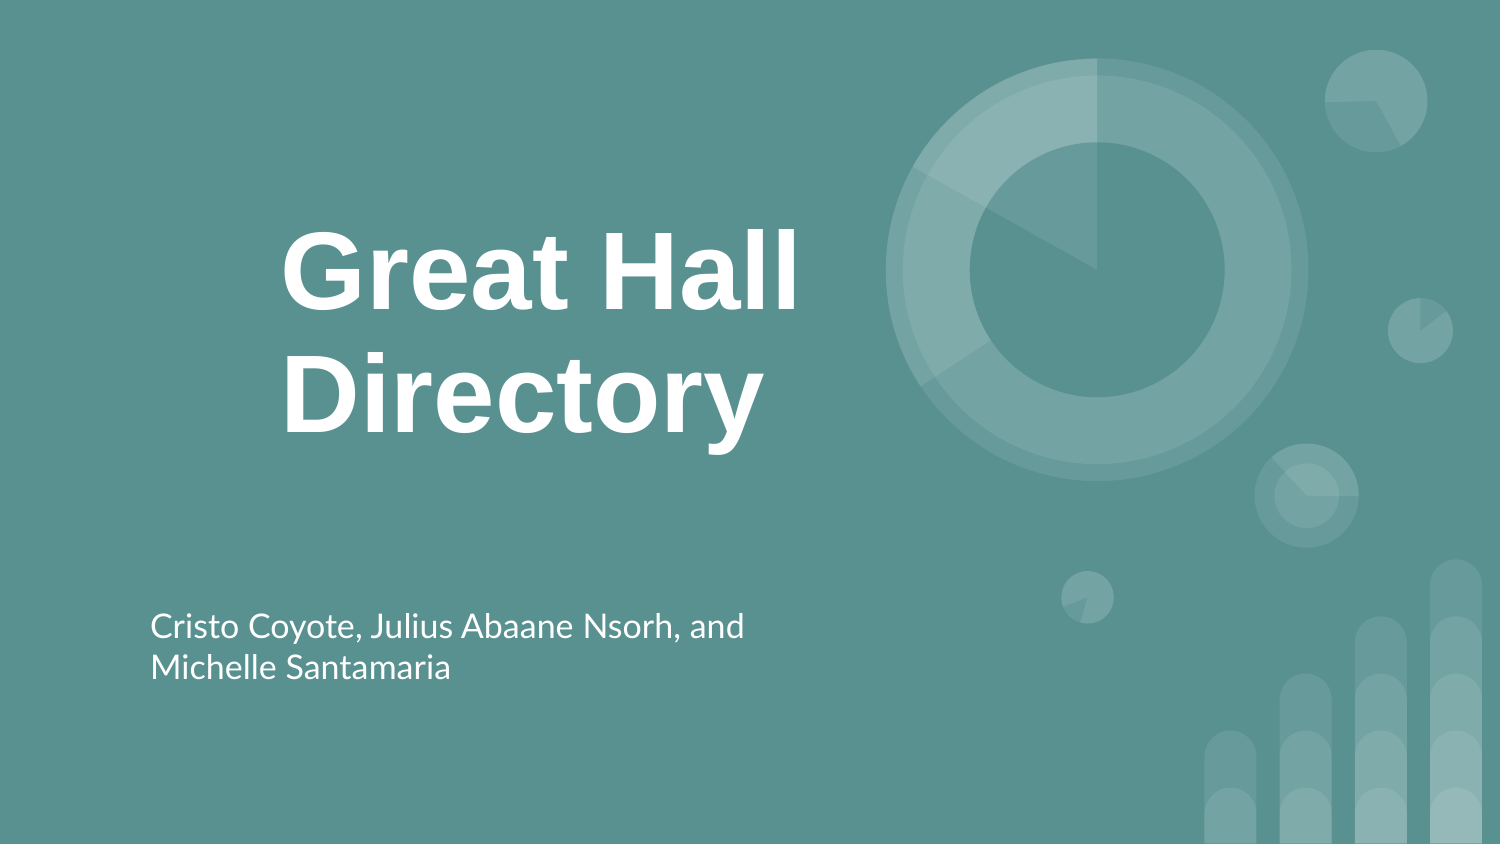

# Great Hall Directory
Cristo Coyote, Julius Abaane Nsorh, and Michelle Santamaria